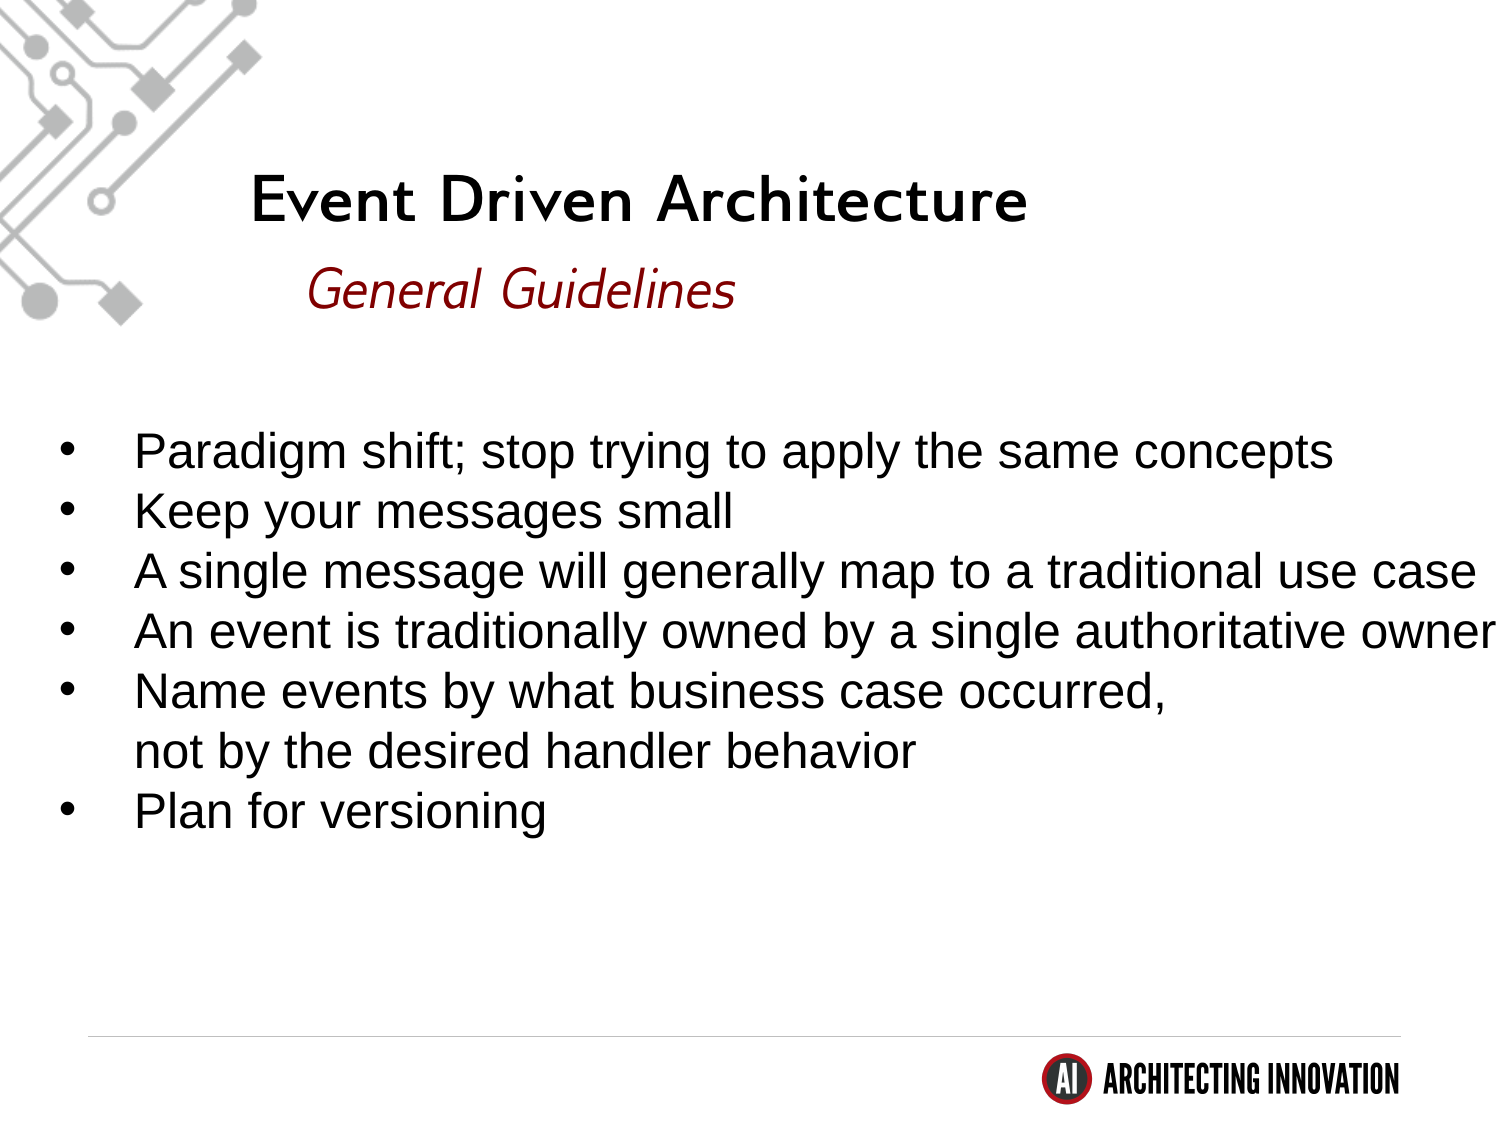

Event Driven Architecture
General Guidelines
Paradigm shift; stop trying to apply the same concepts
Keep your messages small
A single message will generally map to a traditional use case
An event is traditionally owned by a single authoritative owner
Name events by what business case occurred,
not by the desired handler behavior
Plan for versioning